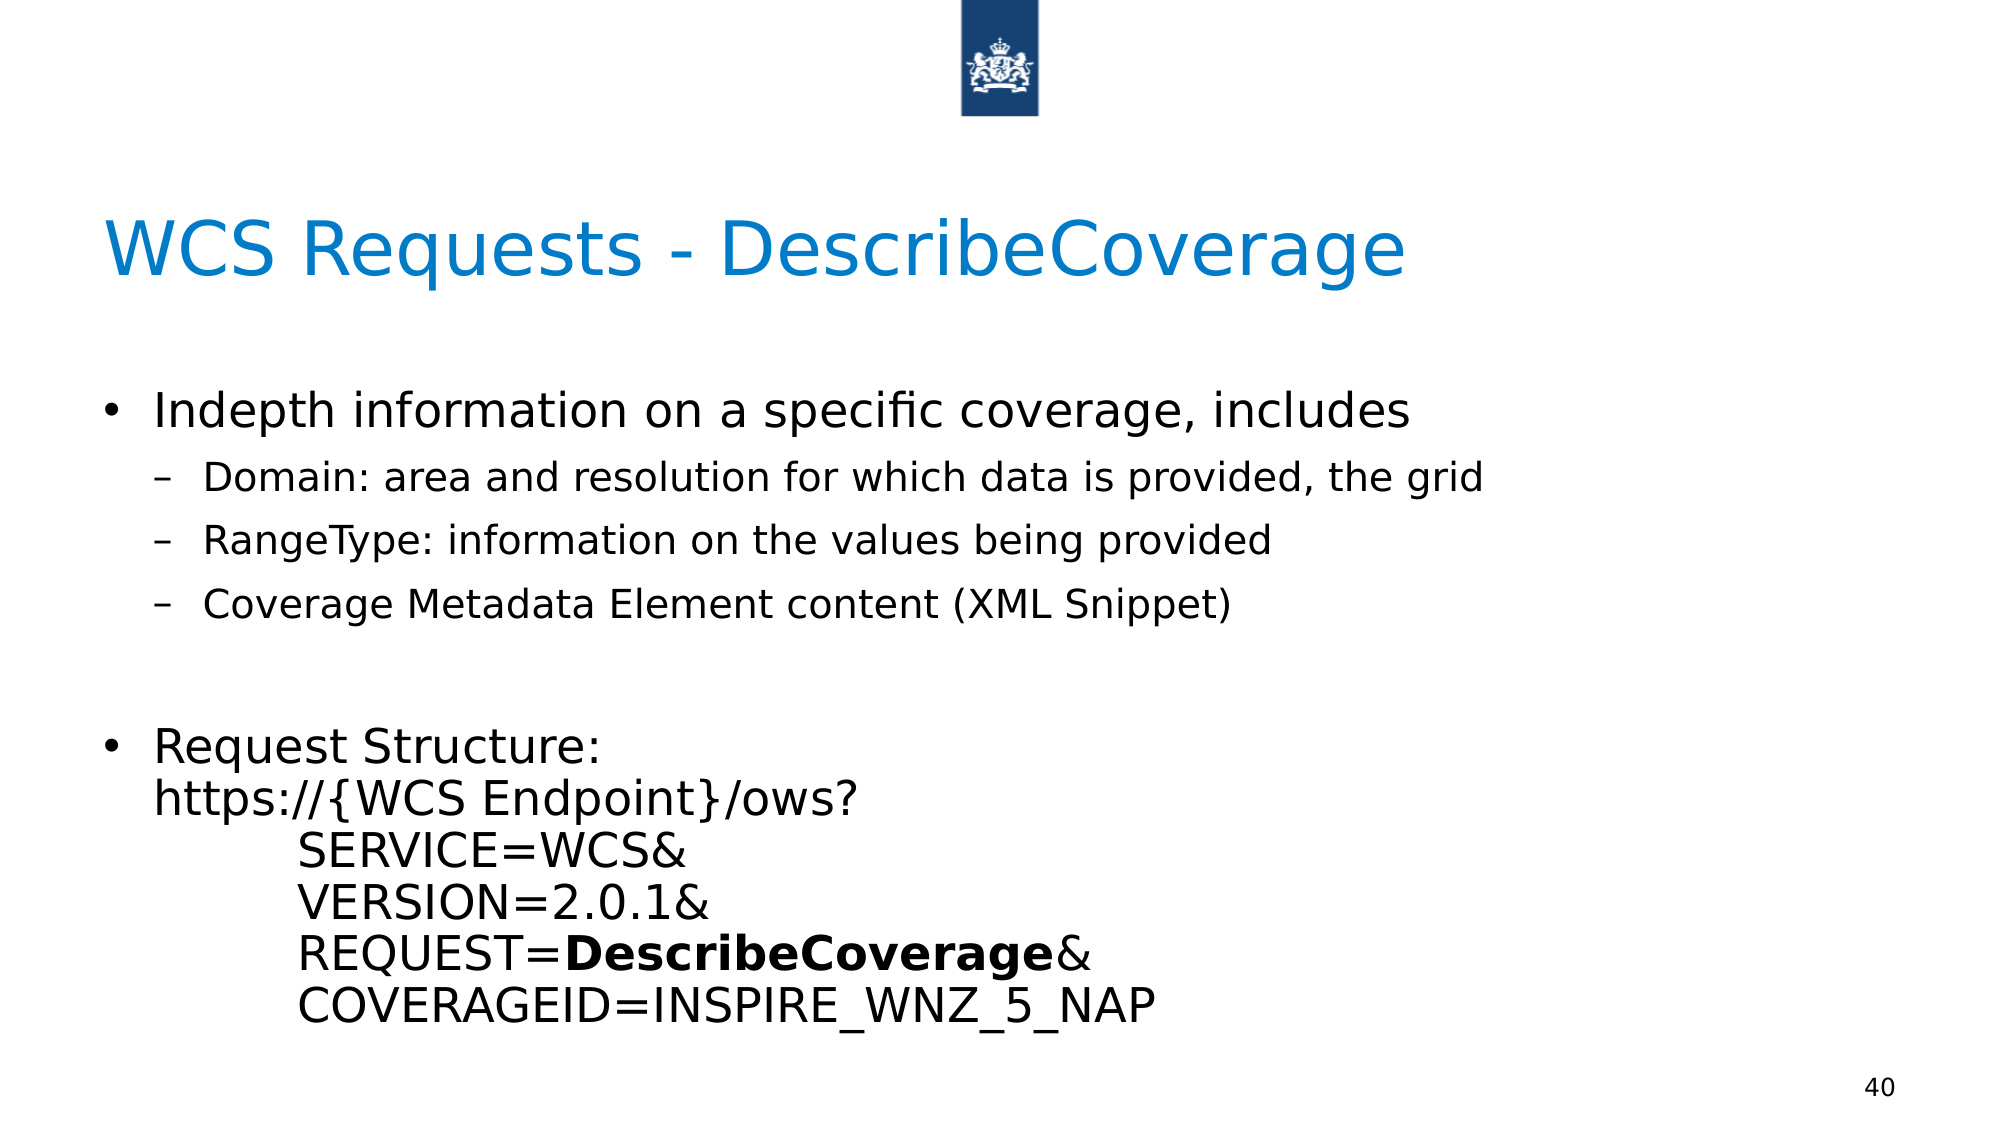

# WCS Requests - DescribeCoverage
Indepth information on a specific coverage, includes
Domain: area and resolution for which data is provided, the grid
RangeType: information on the values being provided
Coverage Metadata Element content (XML Snippet)

Request Structure:
https://{WCS Endpoint}/ows?
	SERVICE=WCS&
	VERSION=2.0.1&
	REQUEST=DescribeCoverage&
	COVERAGEID=INSPIRE_WNZ_5_NAP

40